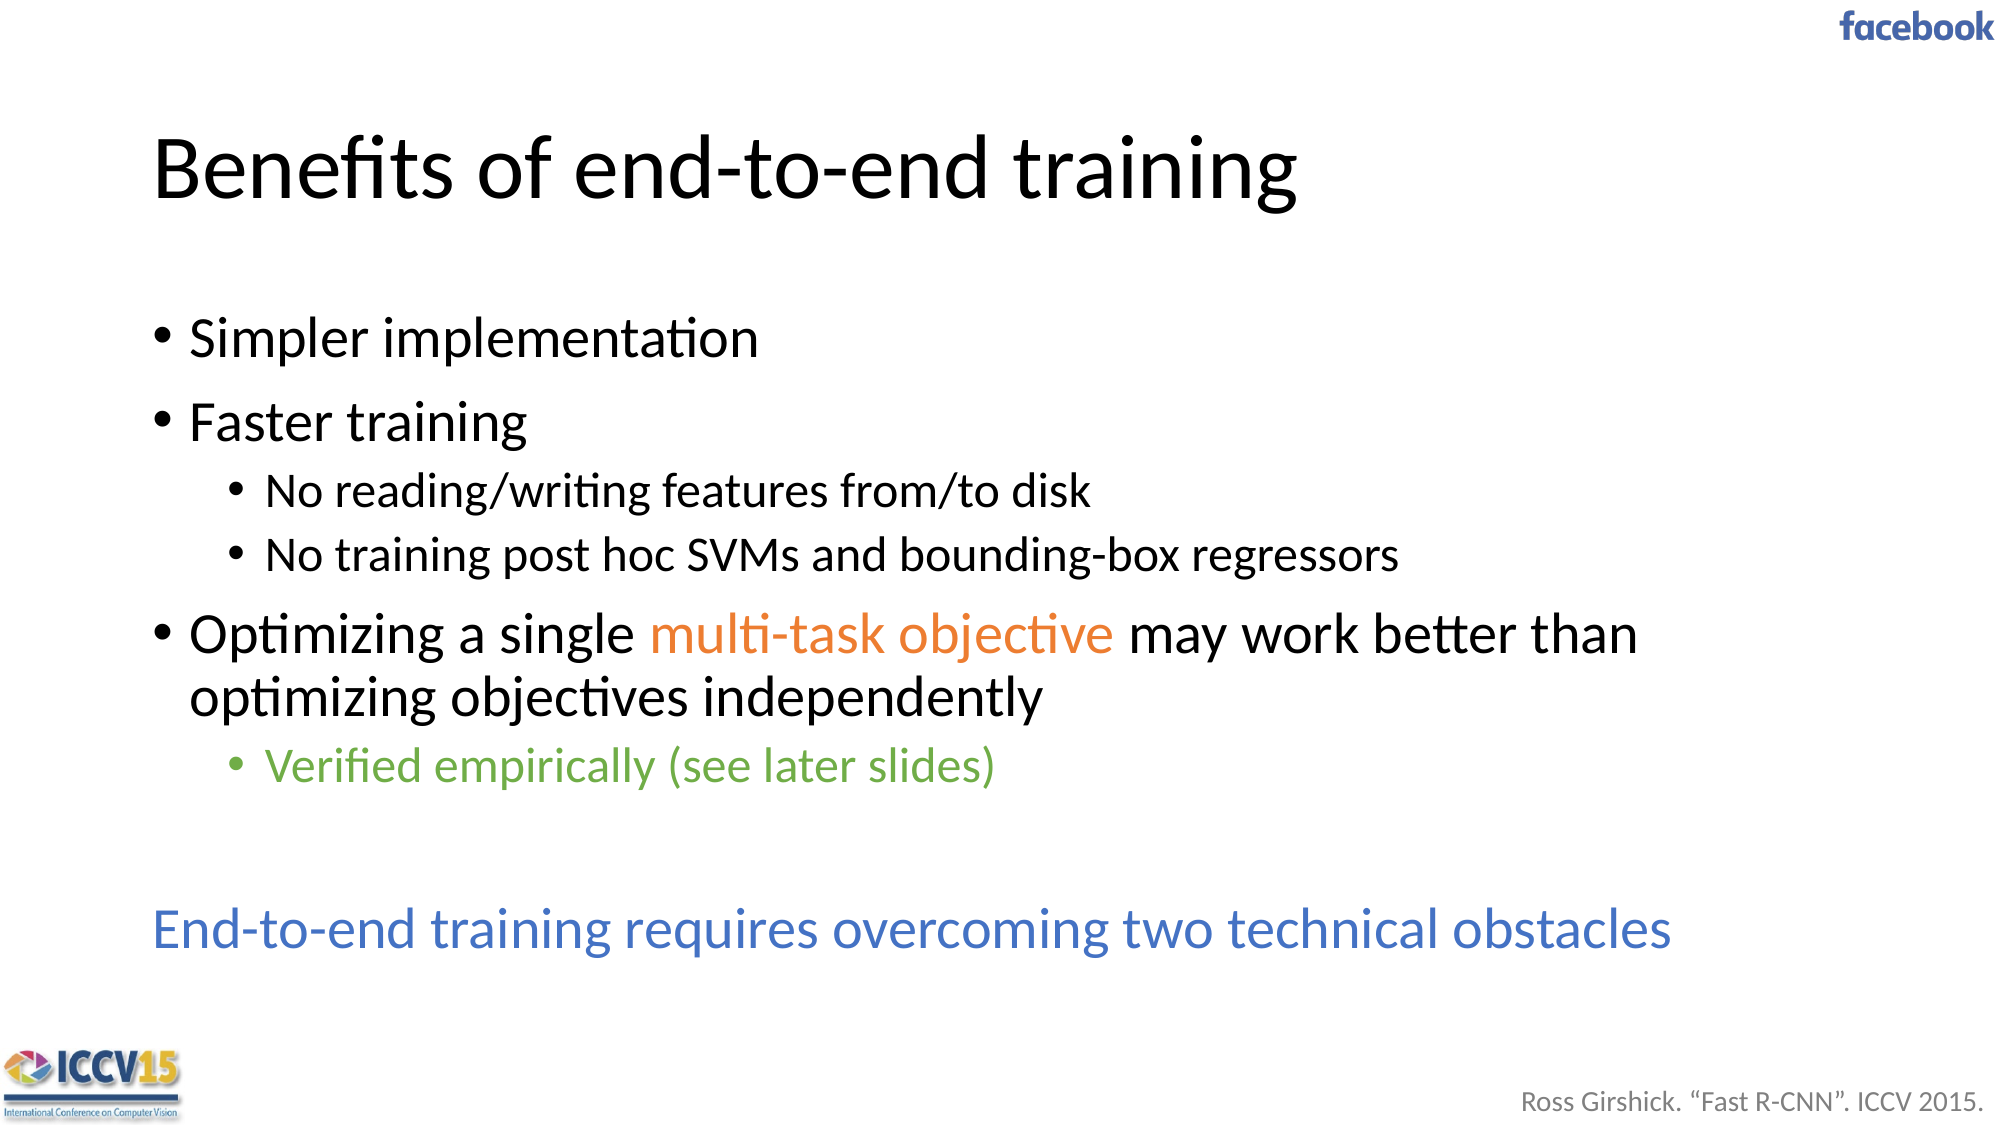

# Benefits of end-to-end training
Simpler implementation
Faster training
No reading/writing features from/to disk
No training post hoc SVMs and bounding-box regressors
Optimizing a single multi-task objective may work better than optimizing objectives independently
Verified empirically (see later slides)

End-to-end training requires overcoming two technical obstacles
Ross Girshick. “Fast R-CNN”. ICCV 2015.